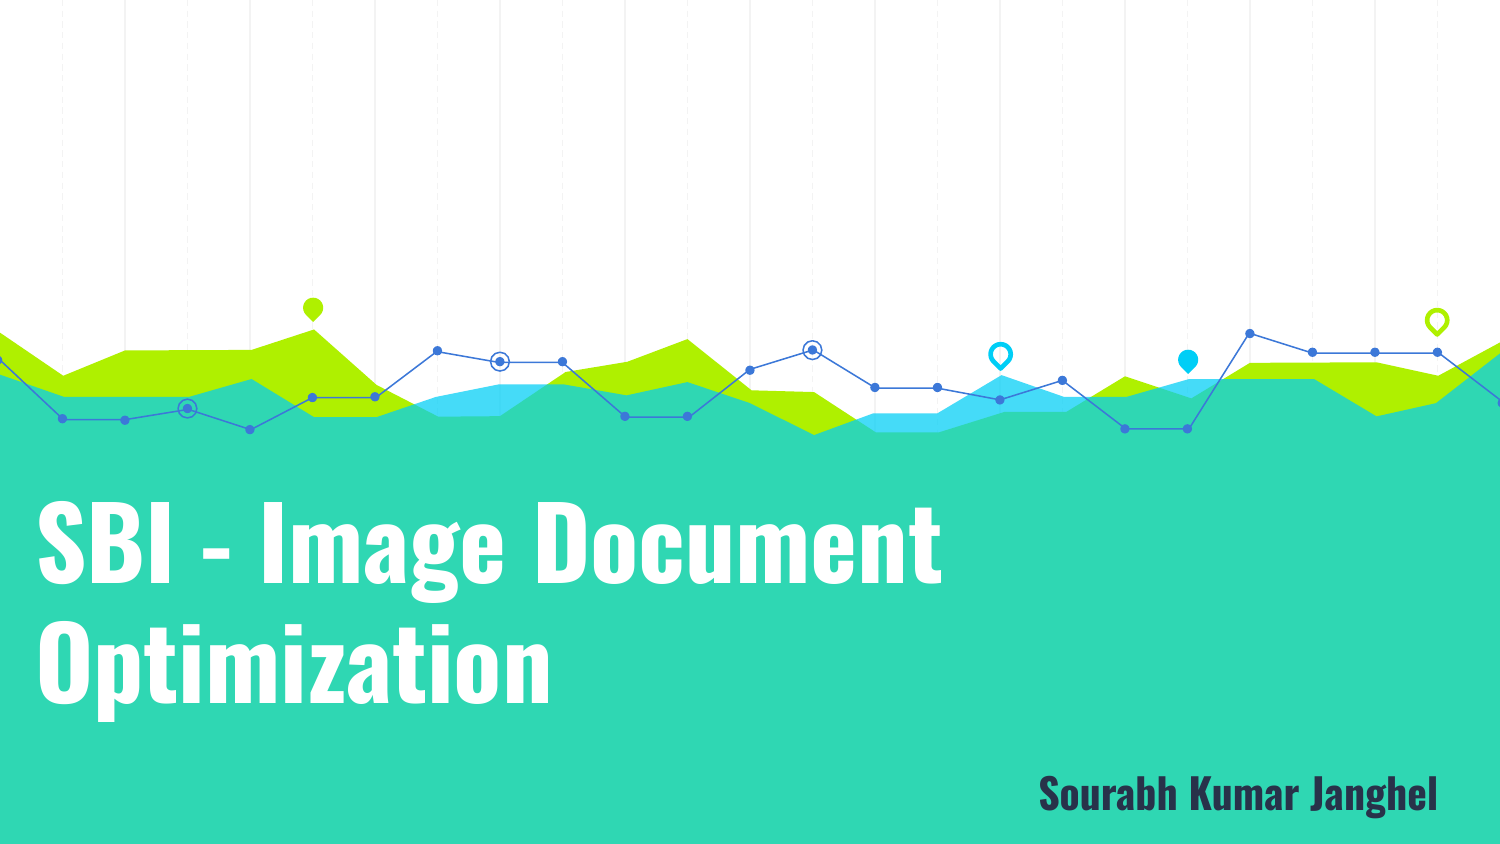

# SBI - Image Document Optimization
Sourabh Kumar Janghel